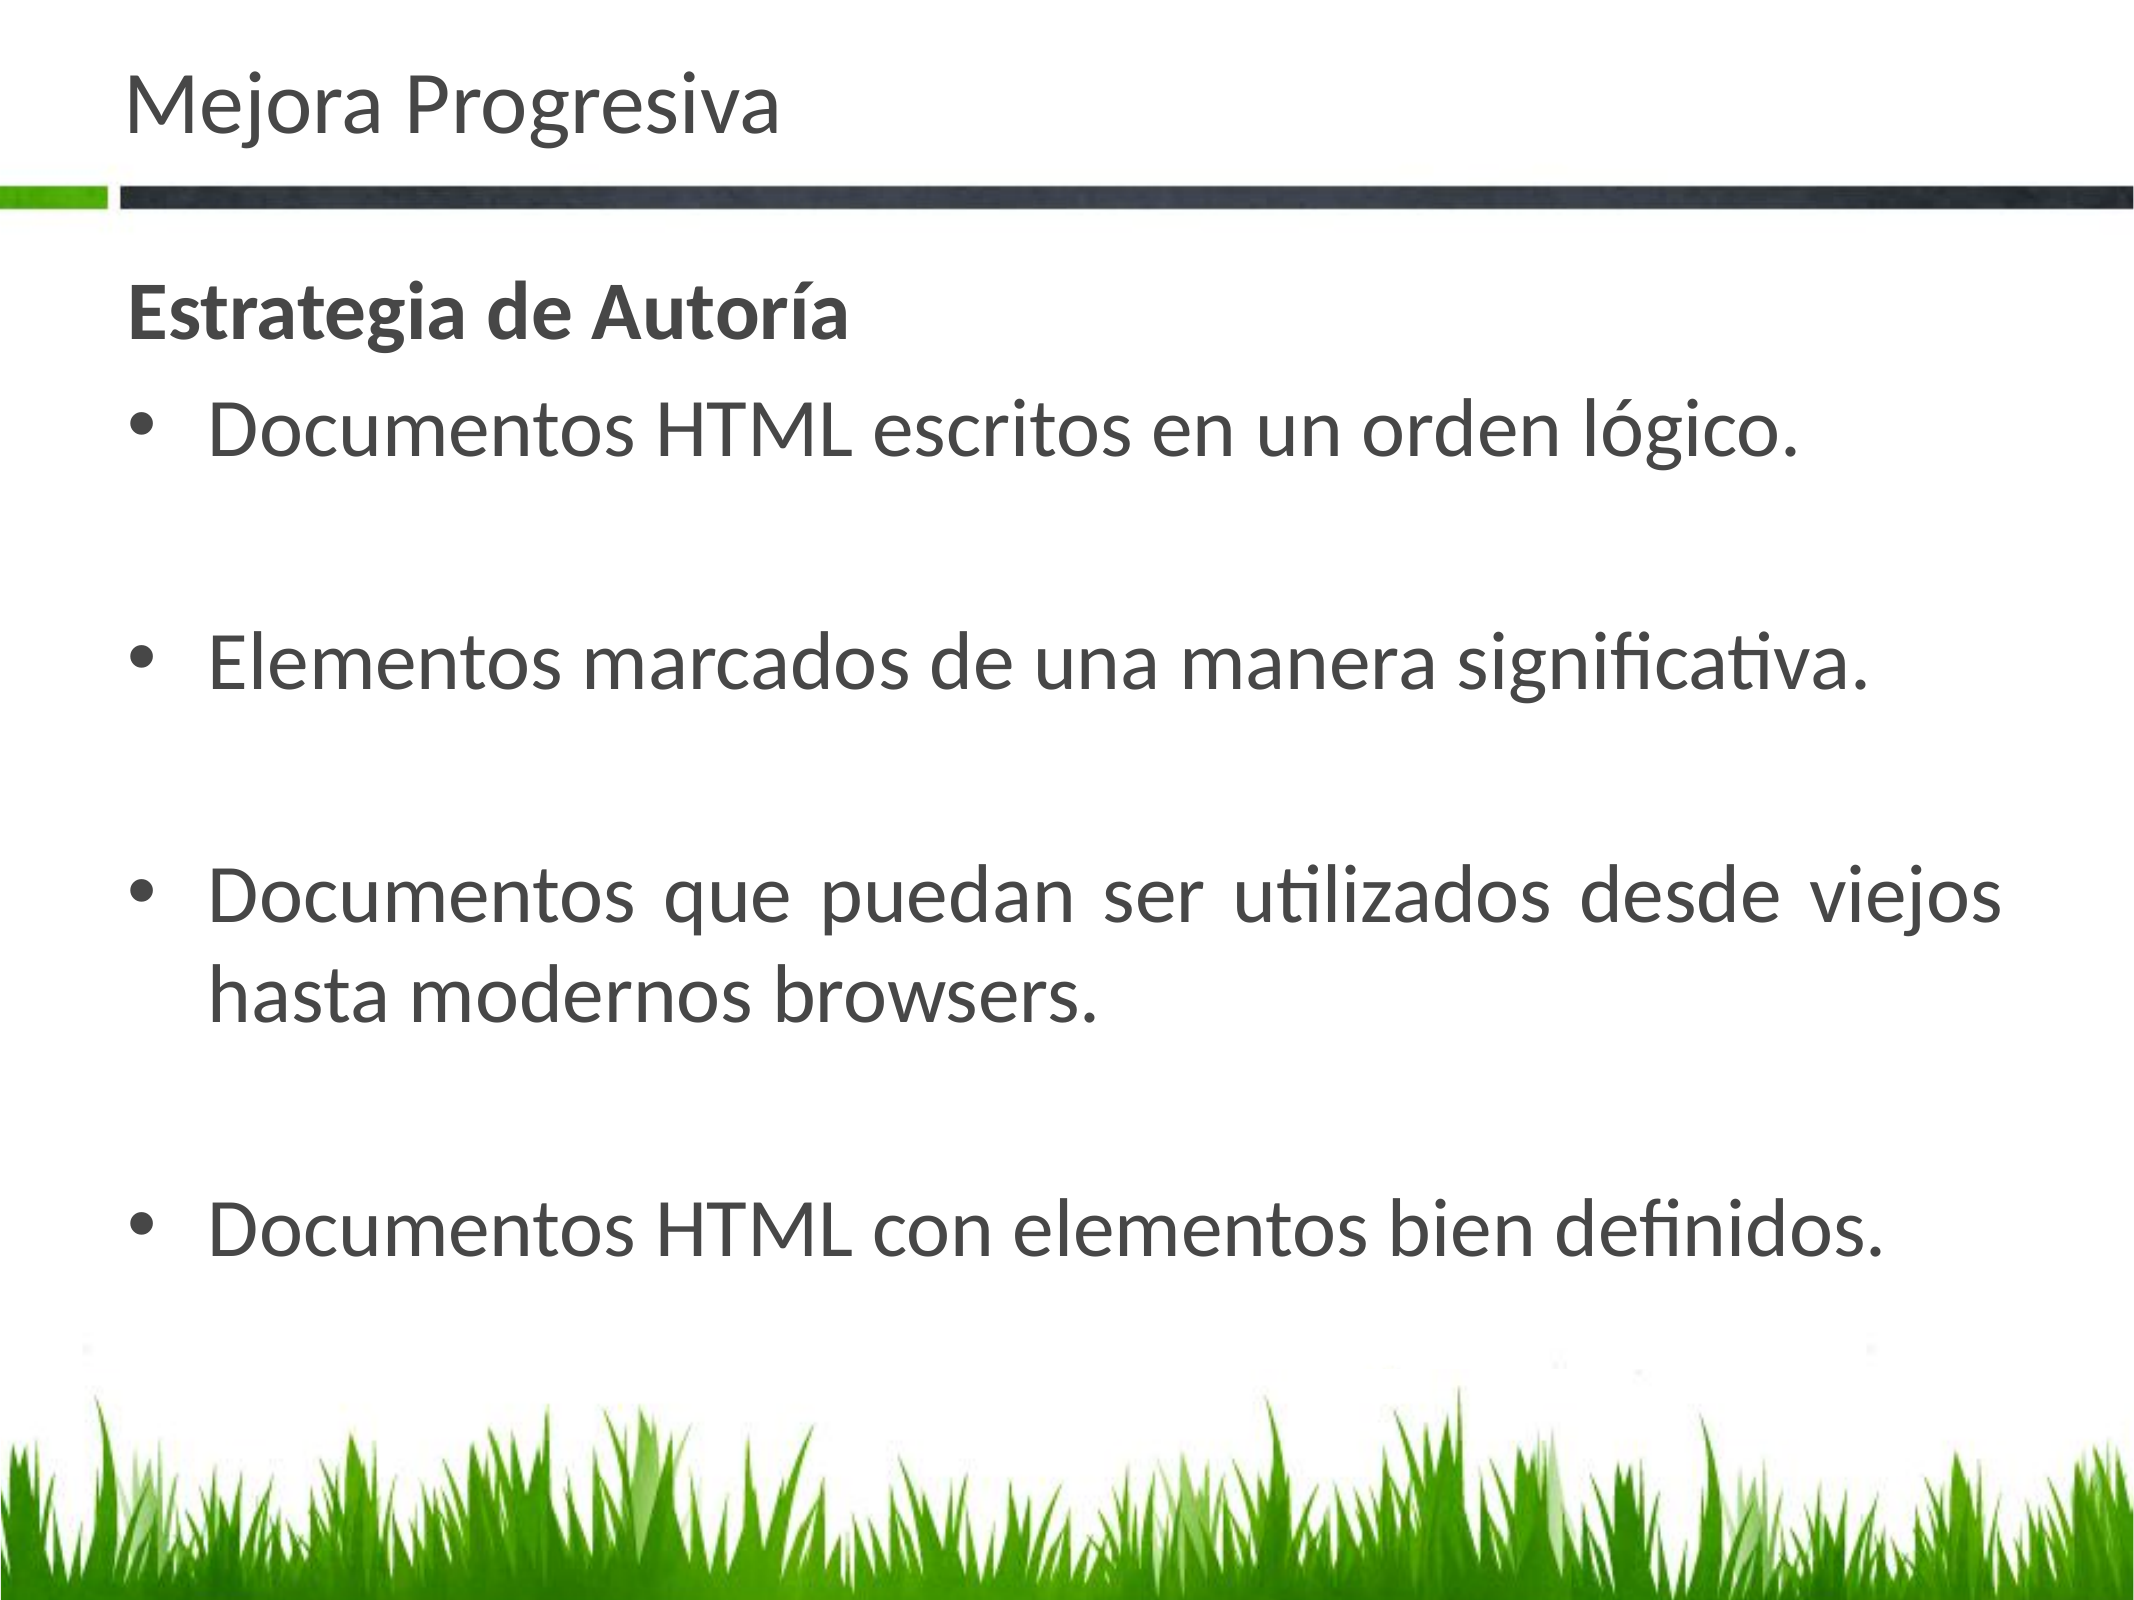

# Mejora Progresiva
Estrategia de Autoría
Documentos HTML escritos en un orden lógico.

Elementos marcados de una manera significativa.

Documentos que puedan ser utilizados desde viejos hasta modernos browsers.

Documentos HTML con elementos bien definidos.